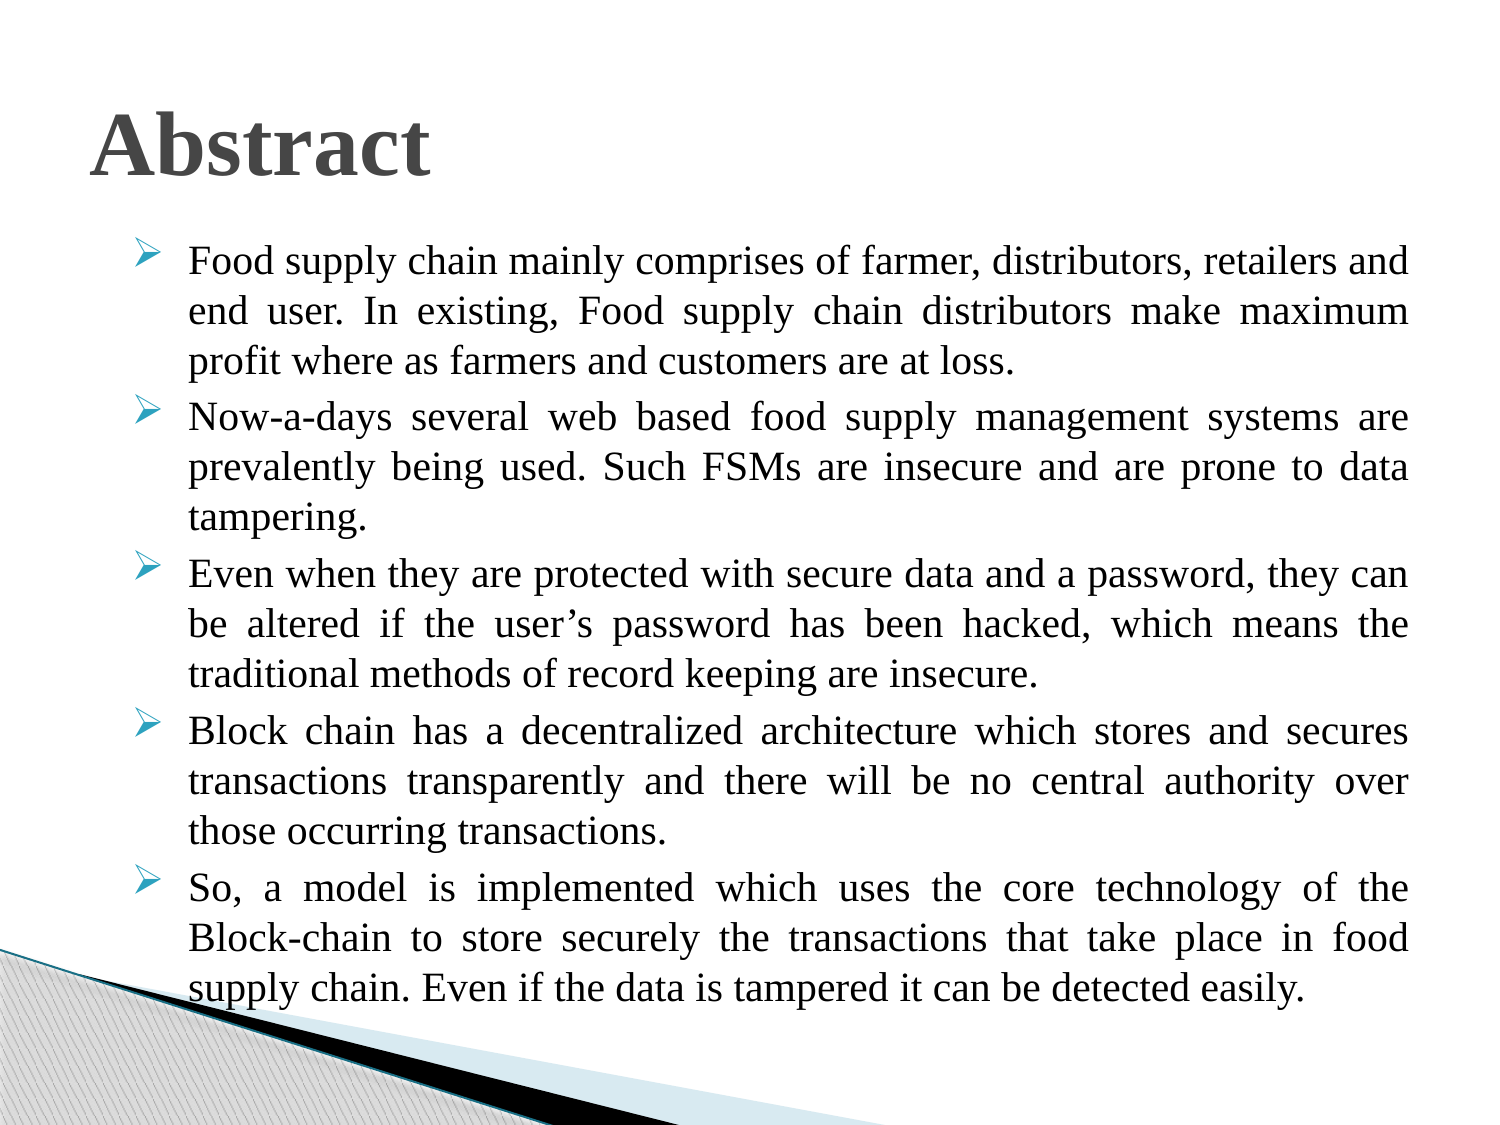

# Abstract
Food supply chain mainly comprises of farmer, distributors, retailers and end user. In existing, Food supply chain distributors make maximum profit where as farmers and customers are at loss.
Now-a-days several web based food supply management systems are prevalently being used. Such FSMs are insecure and are prone to data tampering.
Even when they are protected with secure data and a password, they can be altered if the user’s password has been hacked, which means the traditional methods of record keeping are insecure.
Block chain has a decentralized architecture which stores and secures transactions transparently and there will be no central authority over those occurring transactions.
So, a model is implemented which uses the core technology of the Block-chain to store securely the transactions that take place in food supply chain. Even if the data is tampered it can be detected easily.